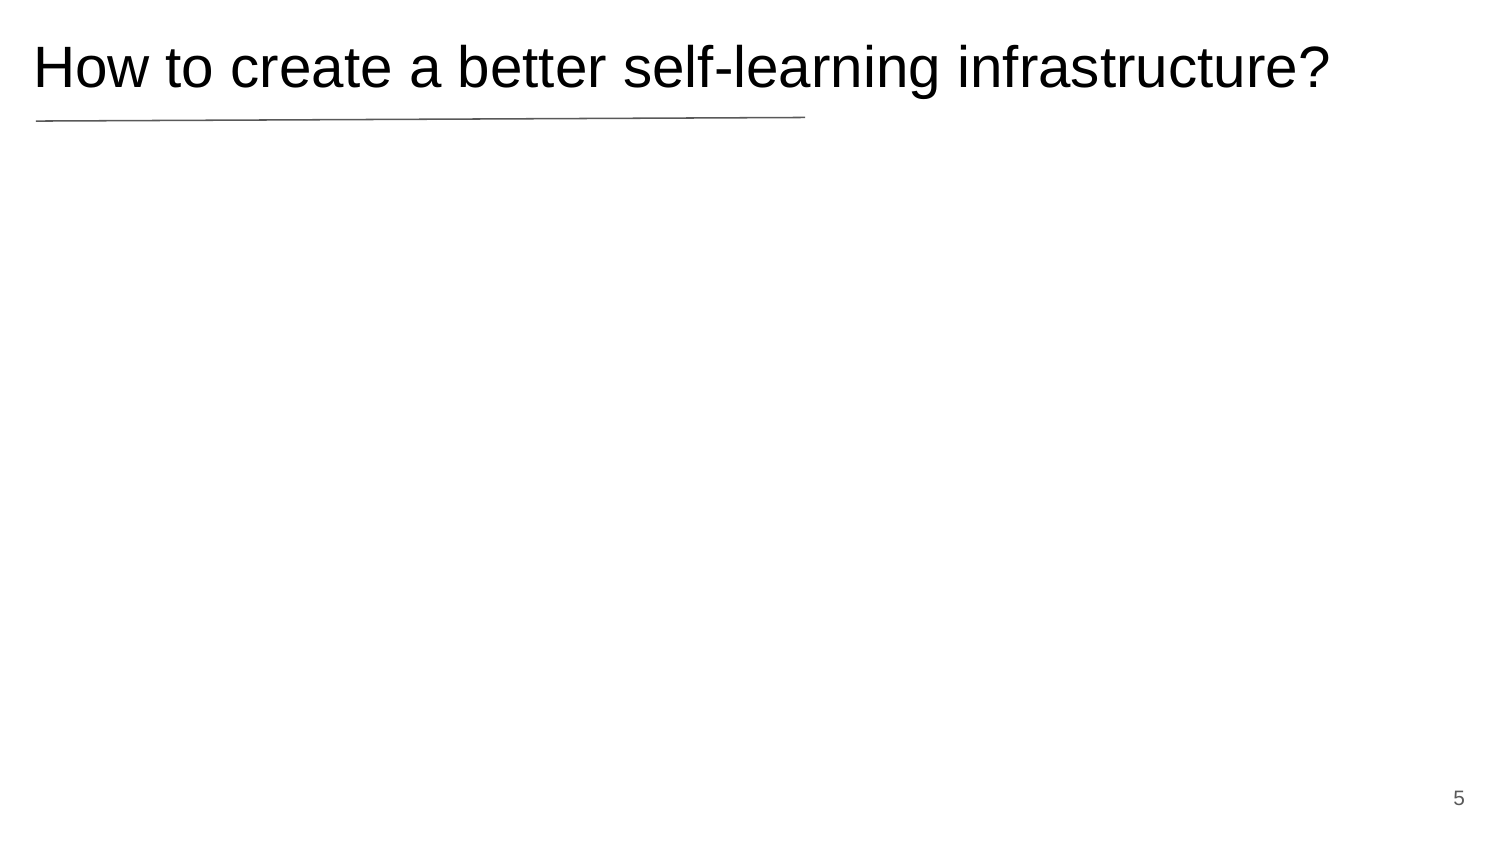

How to create a better self-learning infrastructure?
5